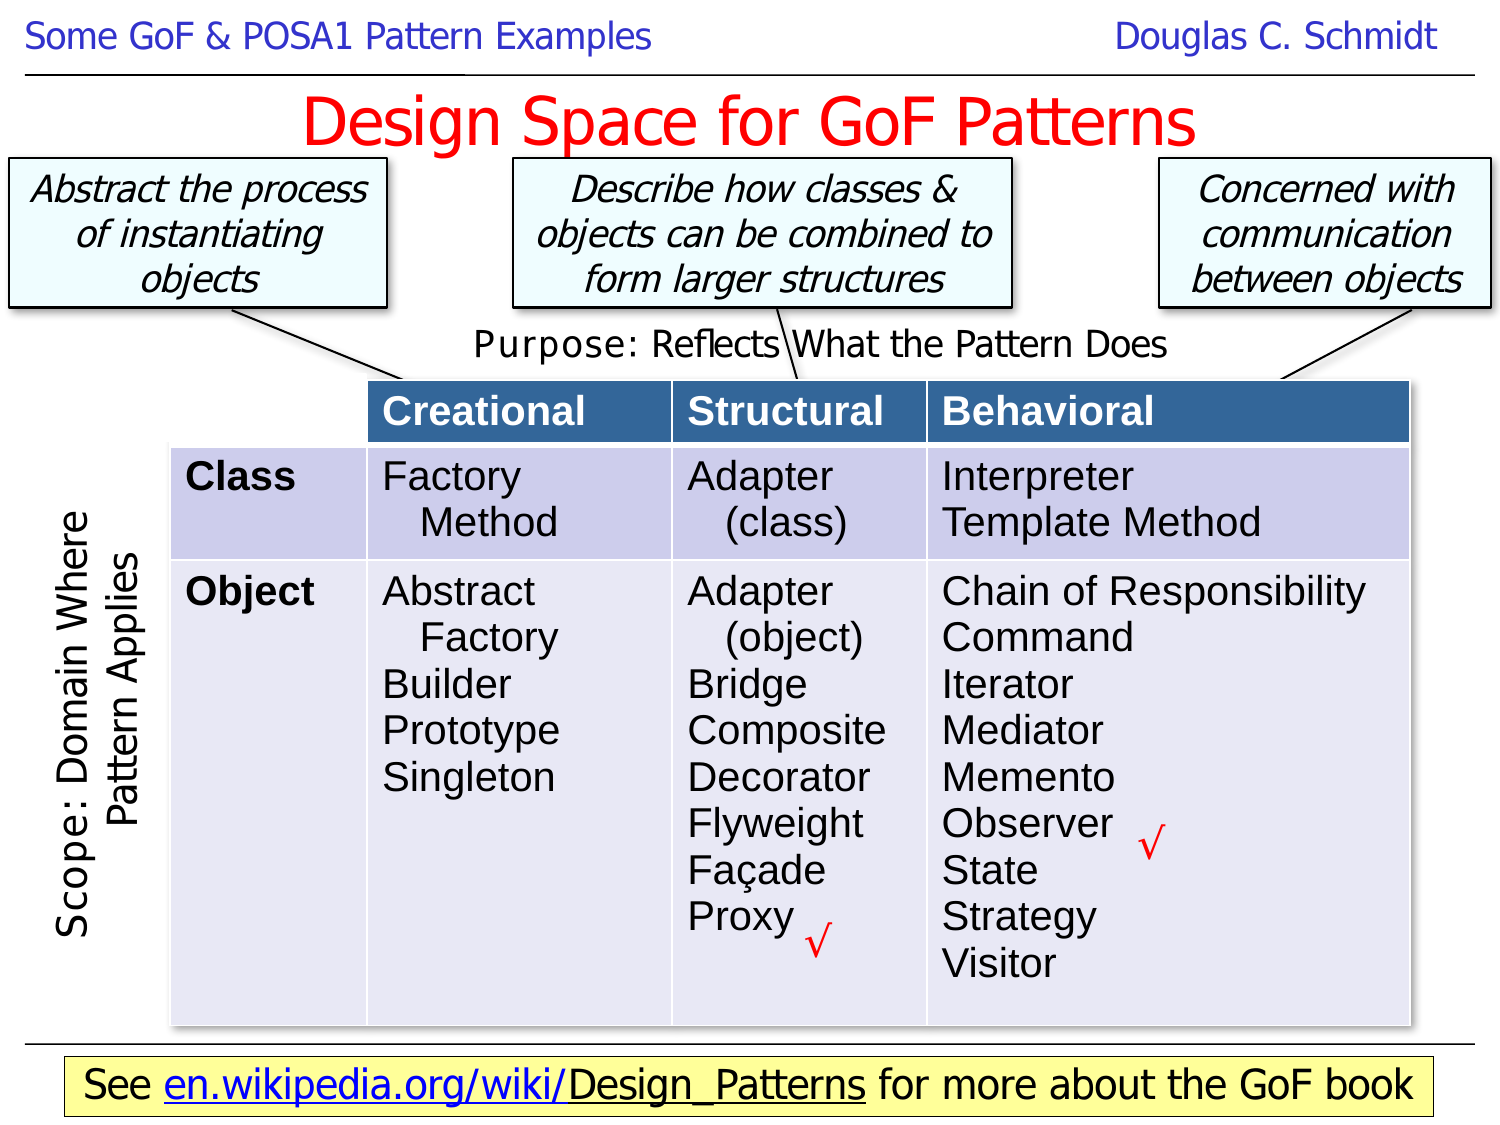

# Design Space for GoF Patterns
Abstract the process of instantiating objects
Describe how classes & objects can be combined to form larger structures
Concerned with communication between objects

Purpose: Reflects What the Pattern Does

|  | Creational | Structural | Behavioral |
| --- | --- | --- | --- |
| Class | Factory Method | Adapter (class) | Interpreter Template Method |
| Object | Abstract Factory Builder Prototype Singleton | Adapter (object) Bridge Composite Decorator Flyweight Façade Proxy | Chain of Responsibility Command Iterator Mediator Memento Observer State Strategy Visitor |
Scope: Domain Where
Pattern Applies
√
√

See en.wikipedia.org/wiki/Design_Patterns for more about the GoF book